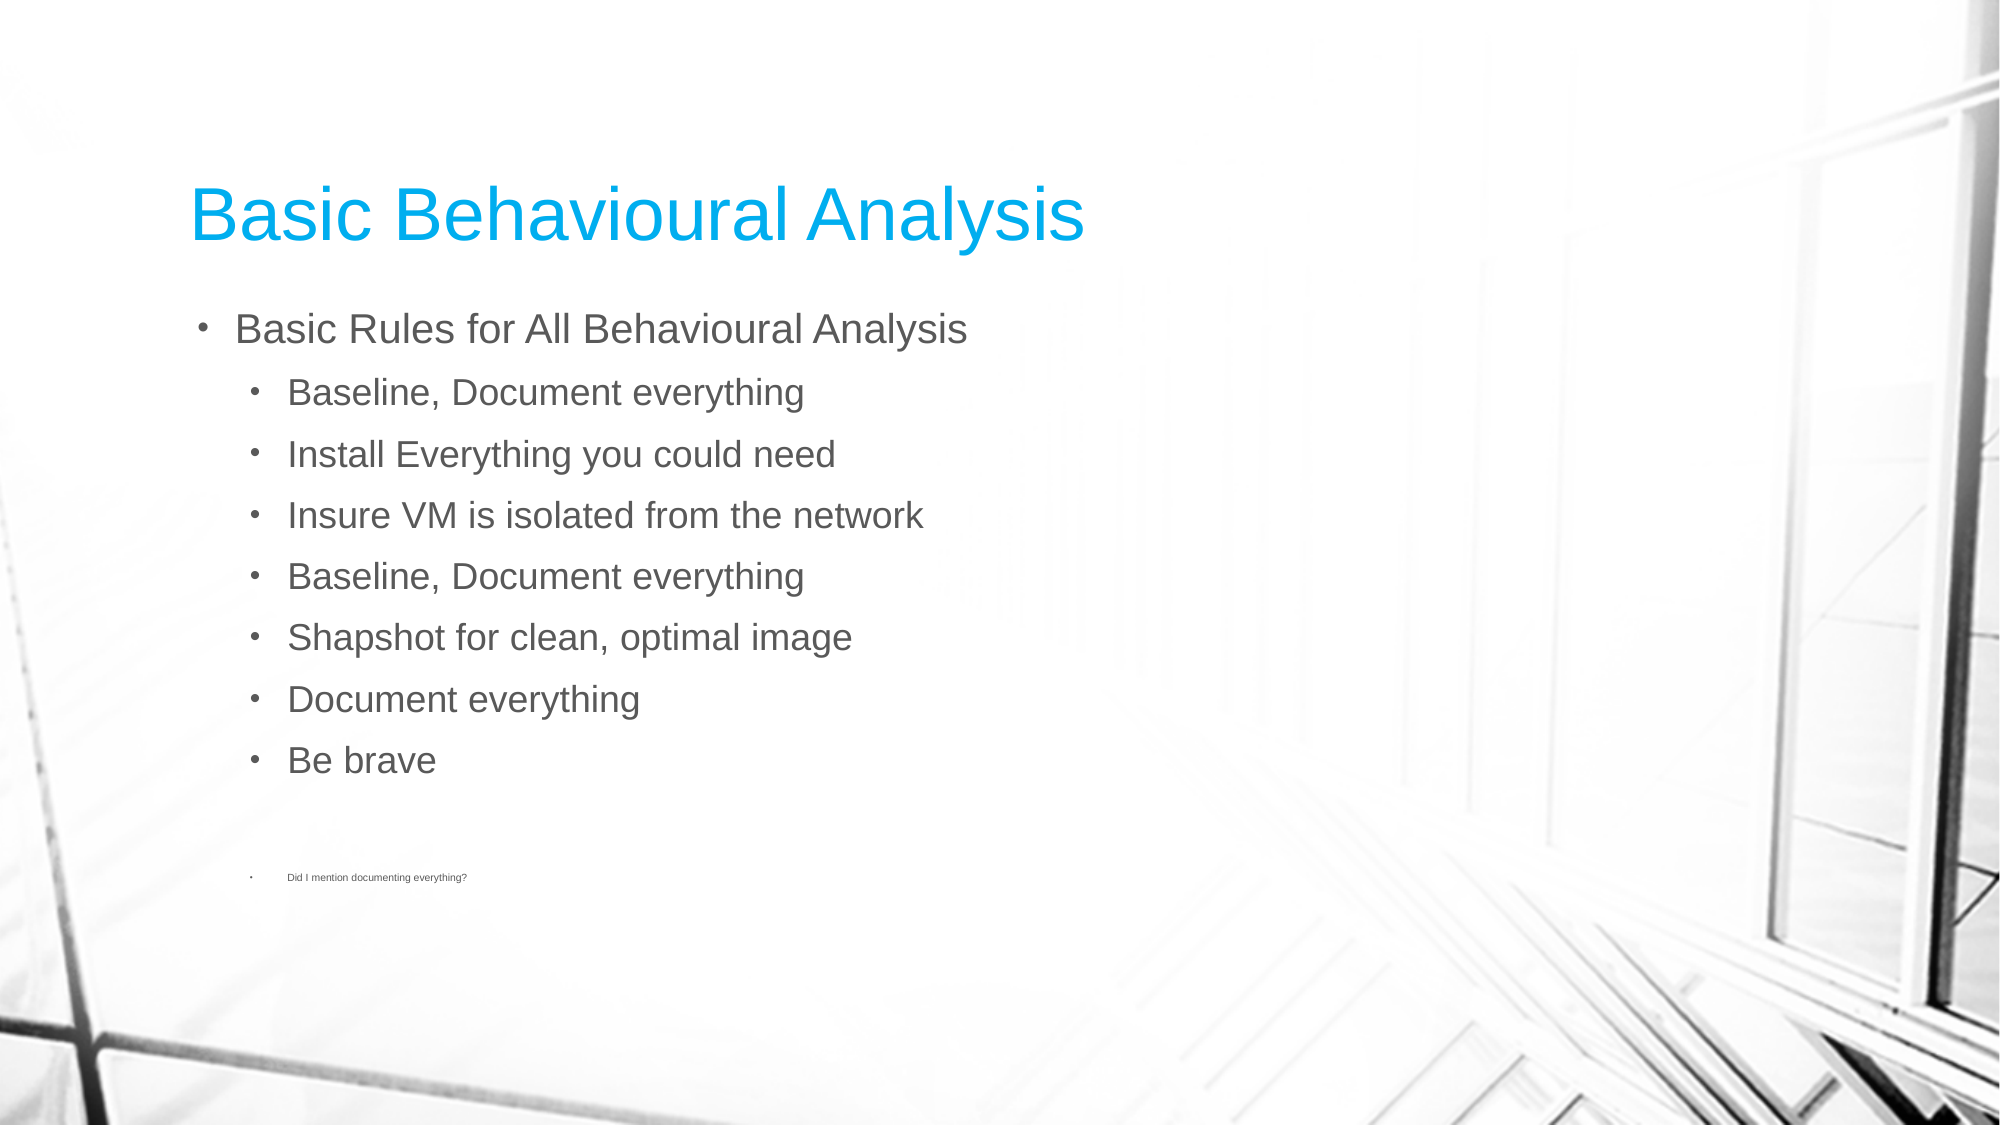

# Basic Behavioural Analysis
Basic Rules for All Behavioural Analysis
Baseline, Document everything
Install Everything you could need
Insure VM is isolated from the network
Baseline, Document everything
Shapshot for clean, optimal image
Document everything
Be brave

Did I mention documenting everything?